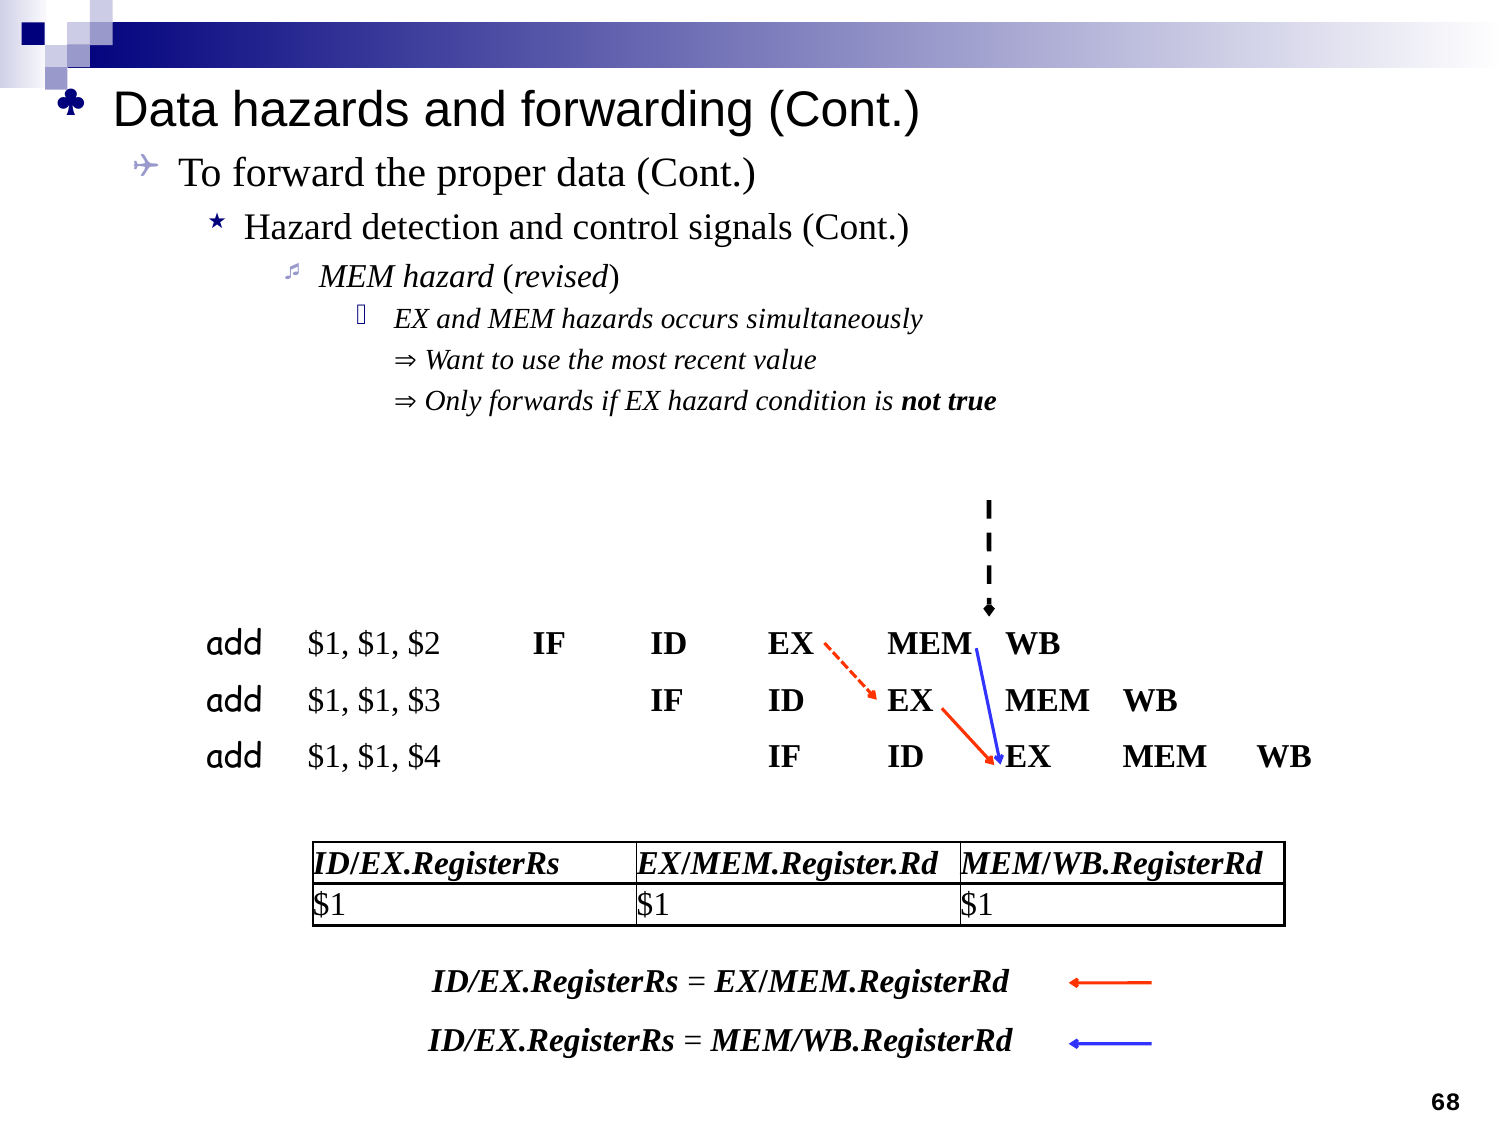

Data hazards and forwarding (Cont.)
To forward the proper data (Cont.)
Hazard detection and control signals (Cont.)
MEM hazard (revised)
EX and MEM hazards occurs simultaneously
⇒ Want to use the most recent value
⇒ Only forwards if EX hazard condition is not true

add	$1, $1, $2	IF	ID	EX	MEM	WB
add	$1, $1, $3		IF	ID	EX	MEM	WB
add	$1, $1, $4			IF	ID	EX	MEM	WB

| ID/EX.RegisterRs | EX/MEM.Register.Rd | MEM/WB.RegisterRd |
| --- | --- | --- |
| $1 | $1 | $1 |
ID/EX.RegisterRs = EX/MEM.RegisterRd

ID/EX.RegisterRs = MEM/WB.RegisterRd

68